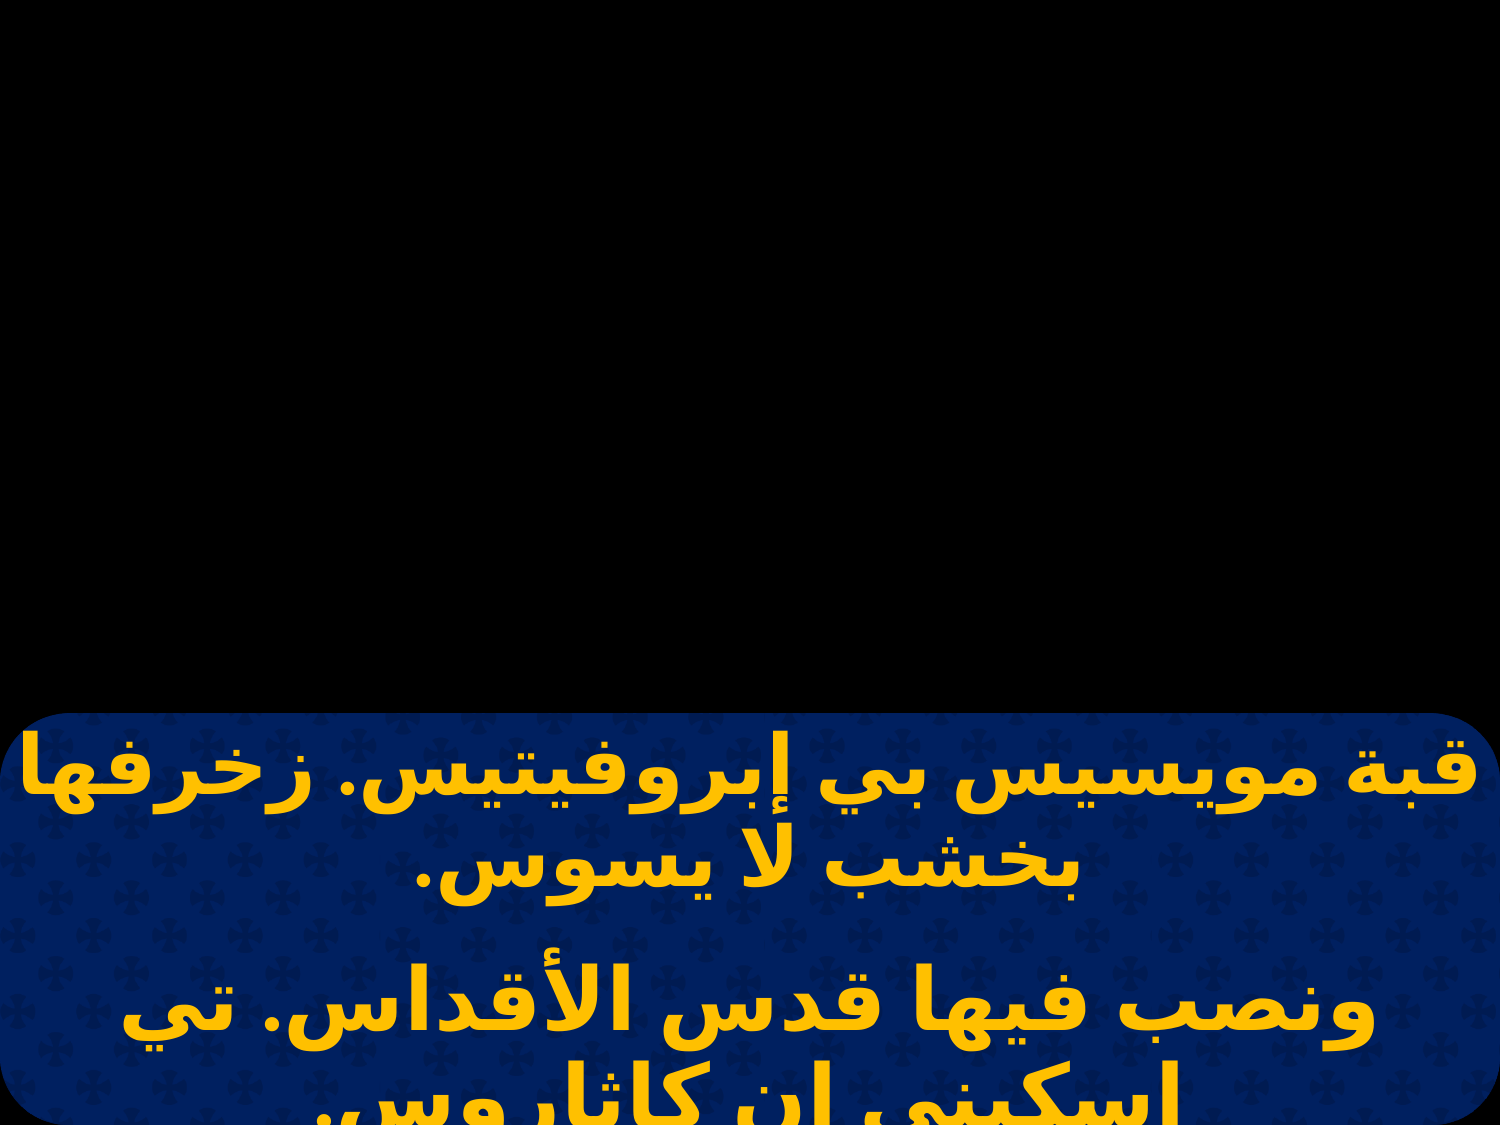

| قبة مويسيس بي إبروفيتيس. زخرفها بخشب لا يسوس. |
| --- |
|  |
| ونصب فيها قدس الأقداس. تي إسكيني إن كاثاروس. |